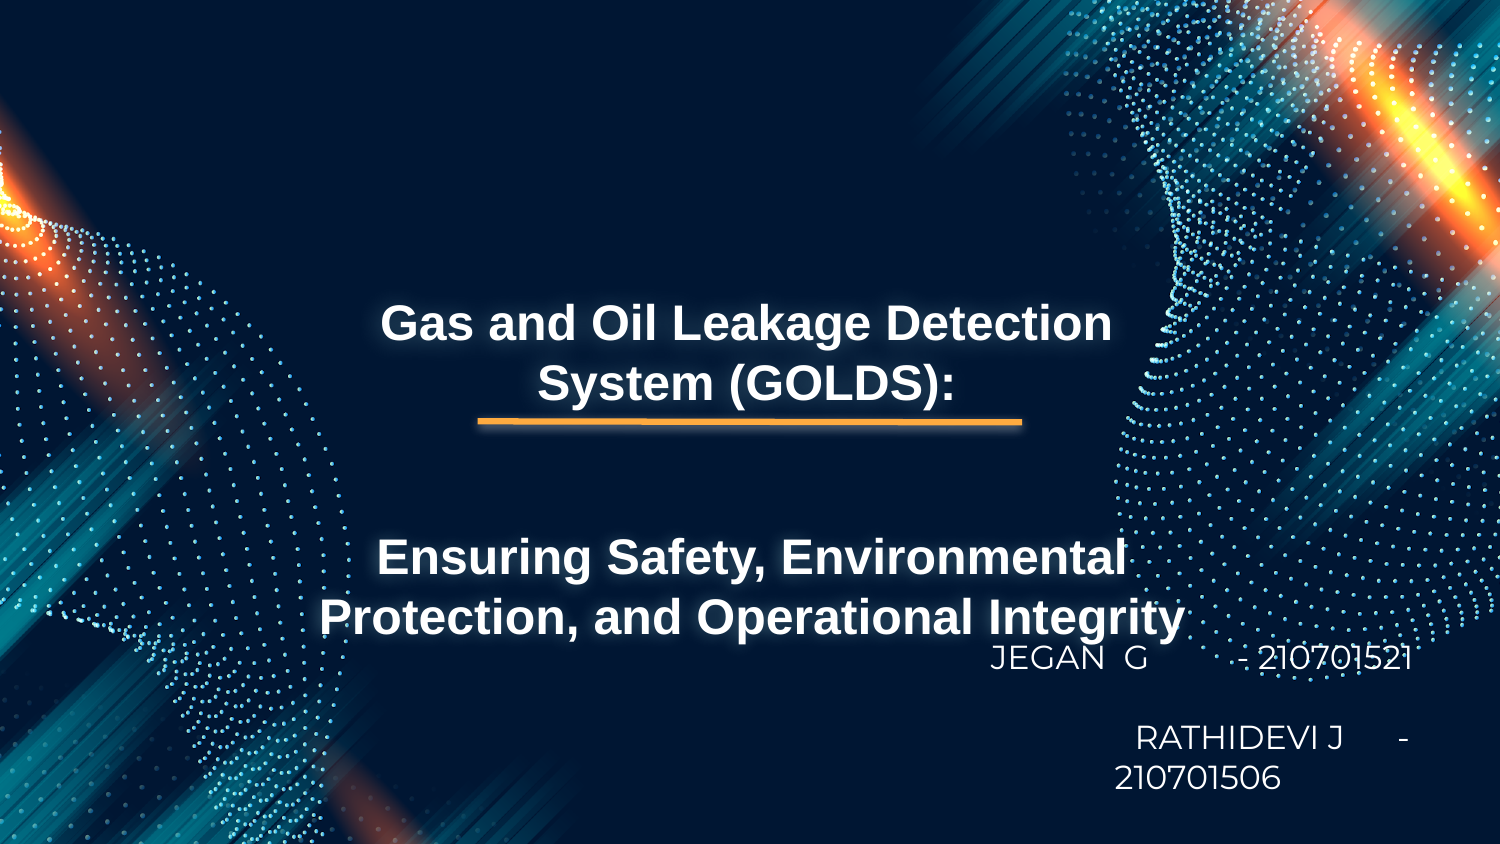

# Gas and Oil Leakage Detection System (GOLDS):
Ensuring Safety, Environmental Protection, and Operational Integrity
JEGAN  G          - 210701521
                                                                         RATHIDEVI J      - 210701506
                                                                         MONASHREE D - 210701165